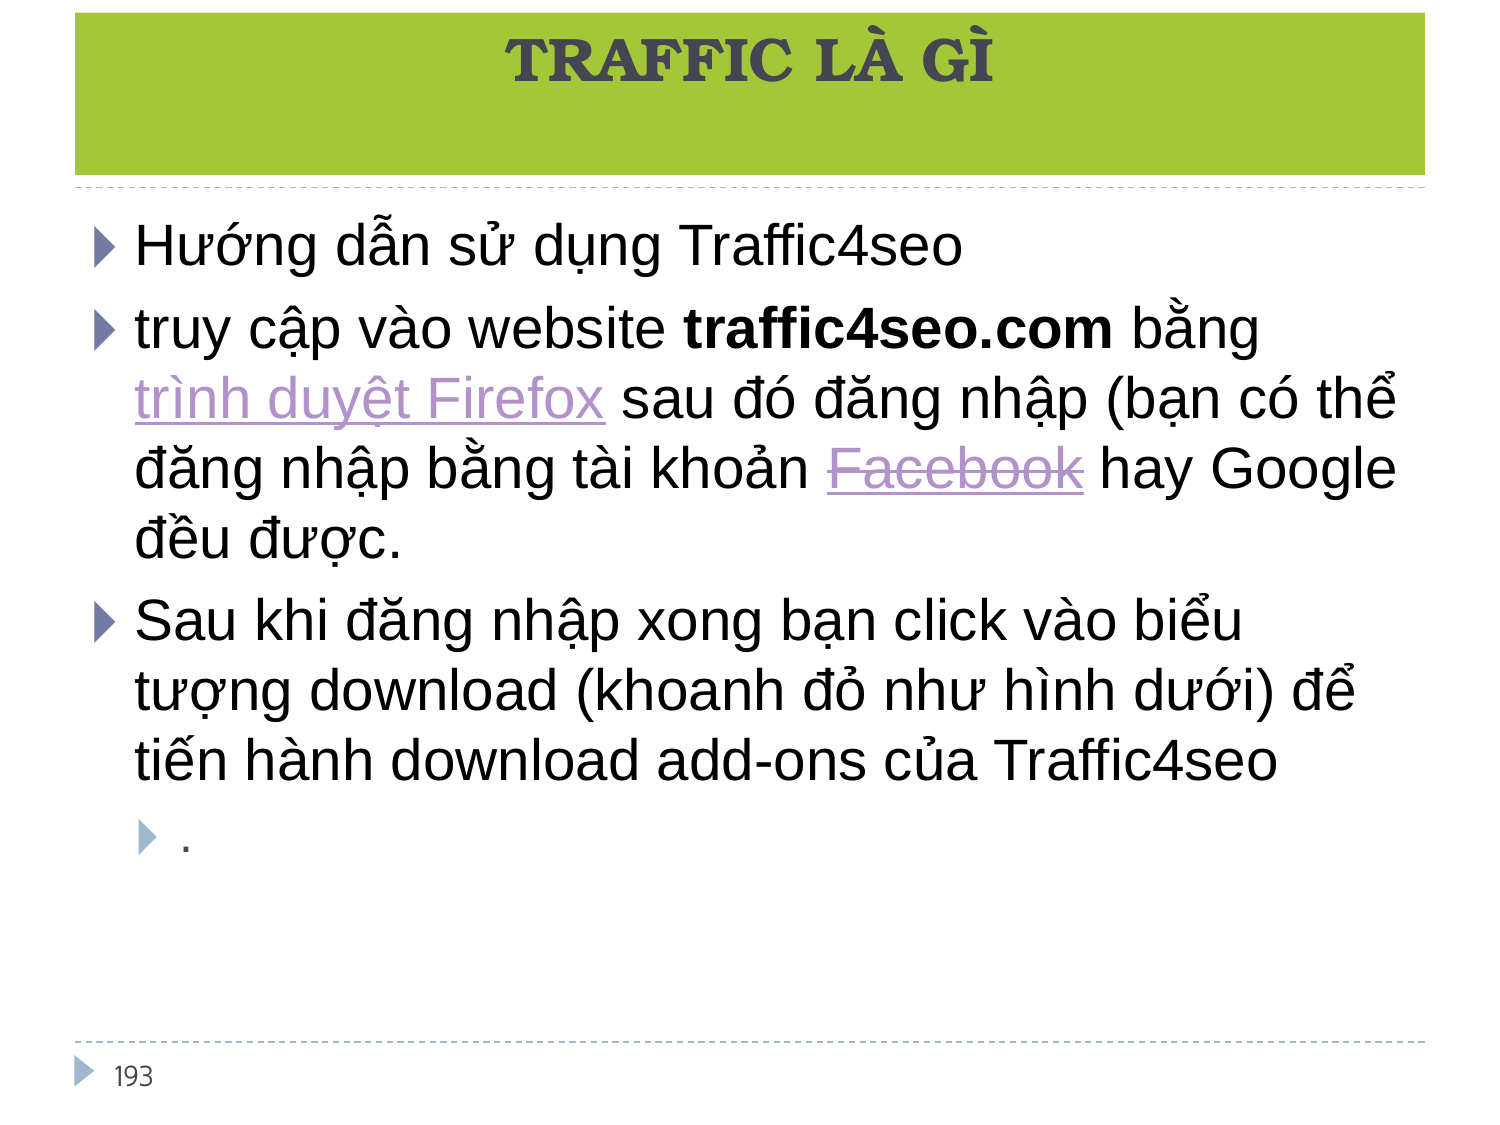

# TRAFFIC LÀ GÌ
Hướng dẫn sử dụng Traffic4seo
truy cập vào website traffic4seo.com bằng trình duyệt Firefox sau đó đăng nhập (bạn có thể đăng nhập bằng tài khoản Facebook hay Google đều được.
Sau khi đăng nhập xong bạn click vào biểu tượng download (khoanh đỏ như hình dưới) để tiến hành download add-ons của Traffic4seo
.

193